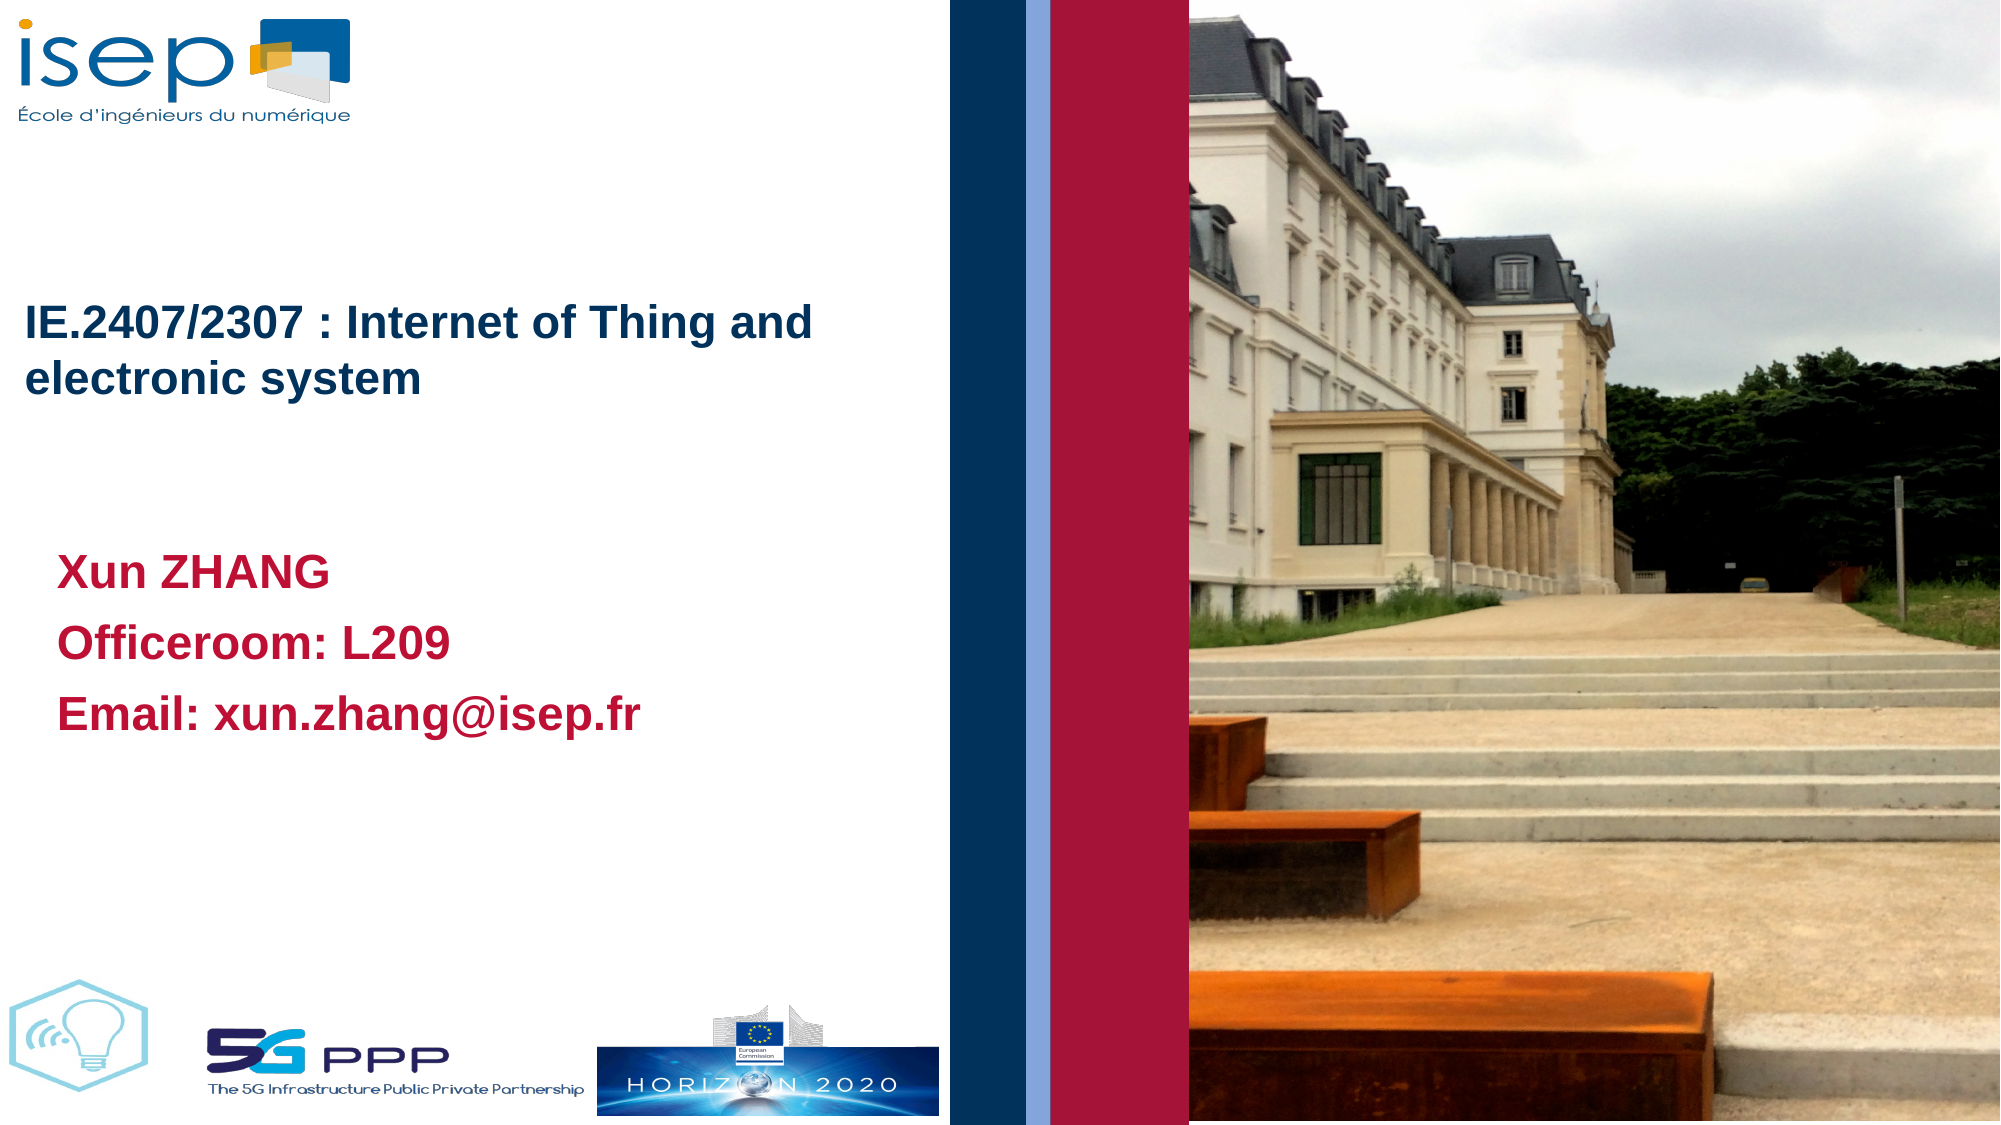

# IE.2407/2307 : Internet of Thing and electronic system

Xun ZHANG
Officeroom: L209
Email: xun.zhang@isep.fr